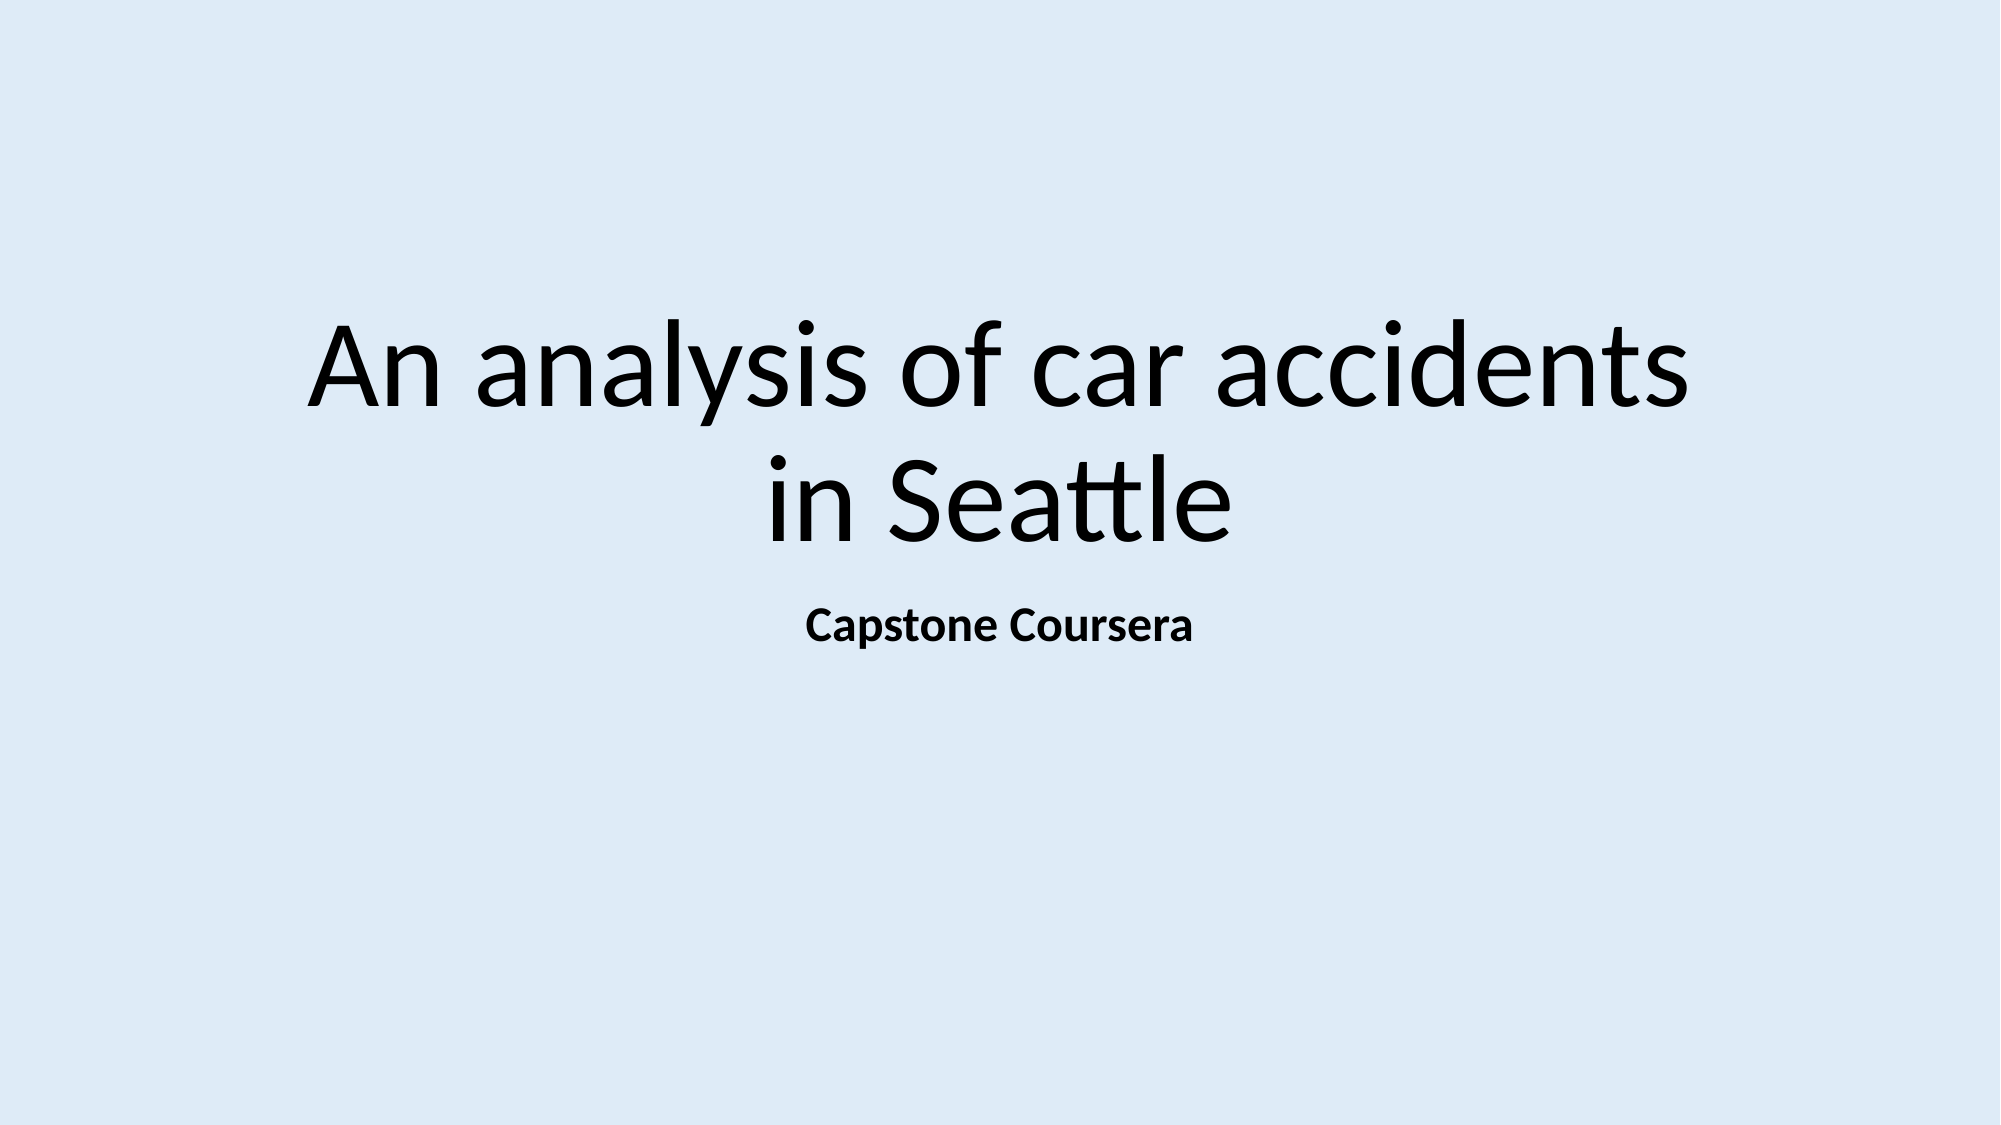

# An analysis of car accidents in Seattle
Capstone Coursera